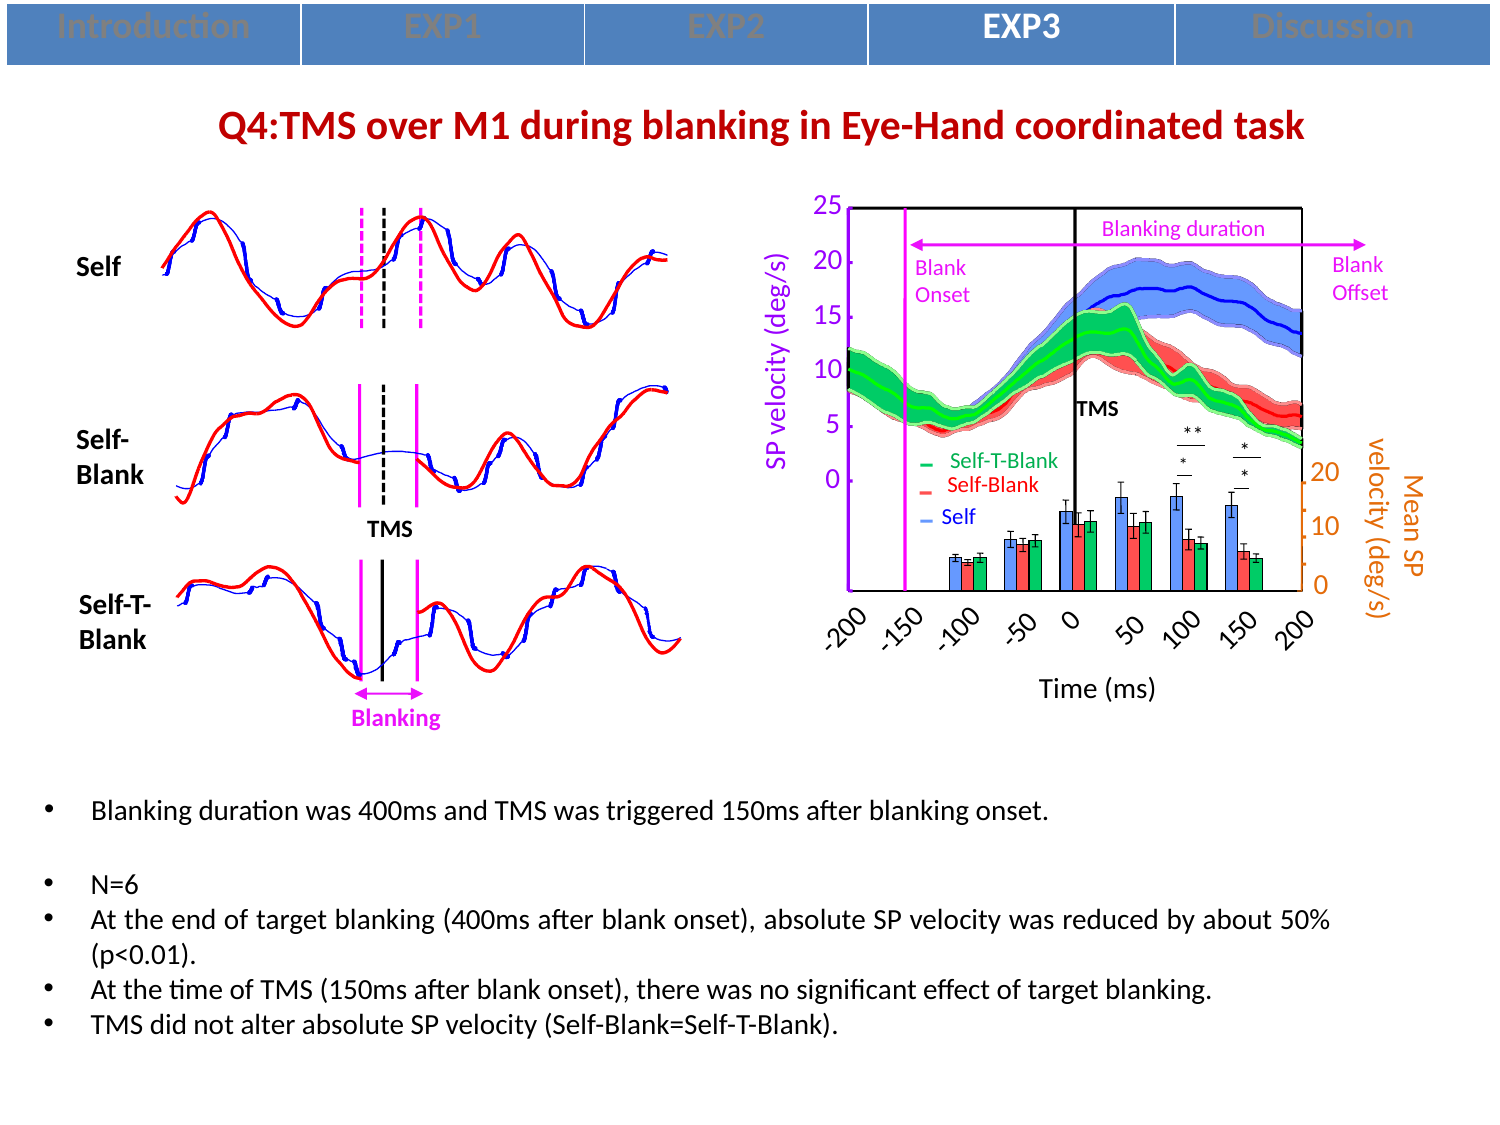

| Introduction | EXP1 | EXP2 | EXP3 | Discussion |
| --- | --- | --- | --- | --- |
Q4:TMS over M1 during blanking in Eye-Hand coordinated task
25
Blanking duration

20
Blank
Offset
Blank
Onset

15

SP velocity (deg/s)

10

TMS

5
**

**

*
Self-T-Blank
20
0

Self-Blank

Mean SP
velocity (deg/s)

Self

10

0

0
-200
-150
-100
-50
50
100
150
200
Time (ms)

Self

Self-Blank

Self-T-Blank
TMS

Blanking
Blanking duration was 400ms and TMS was triggered 150ms after blanking onset.
N=6
At the end of target blanking (400ms after blank onset), absolute SP velocity was reduced by about 50% (p<0.01).
At the time of TMS (150ms after blank onset), there was no significant effect of target blanking.
TMS did not alter absolute SP velocity (Self-Blank=Self-T-Blank).